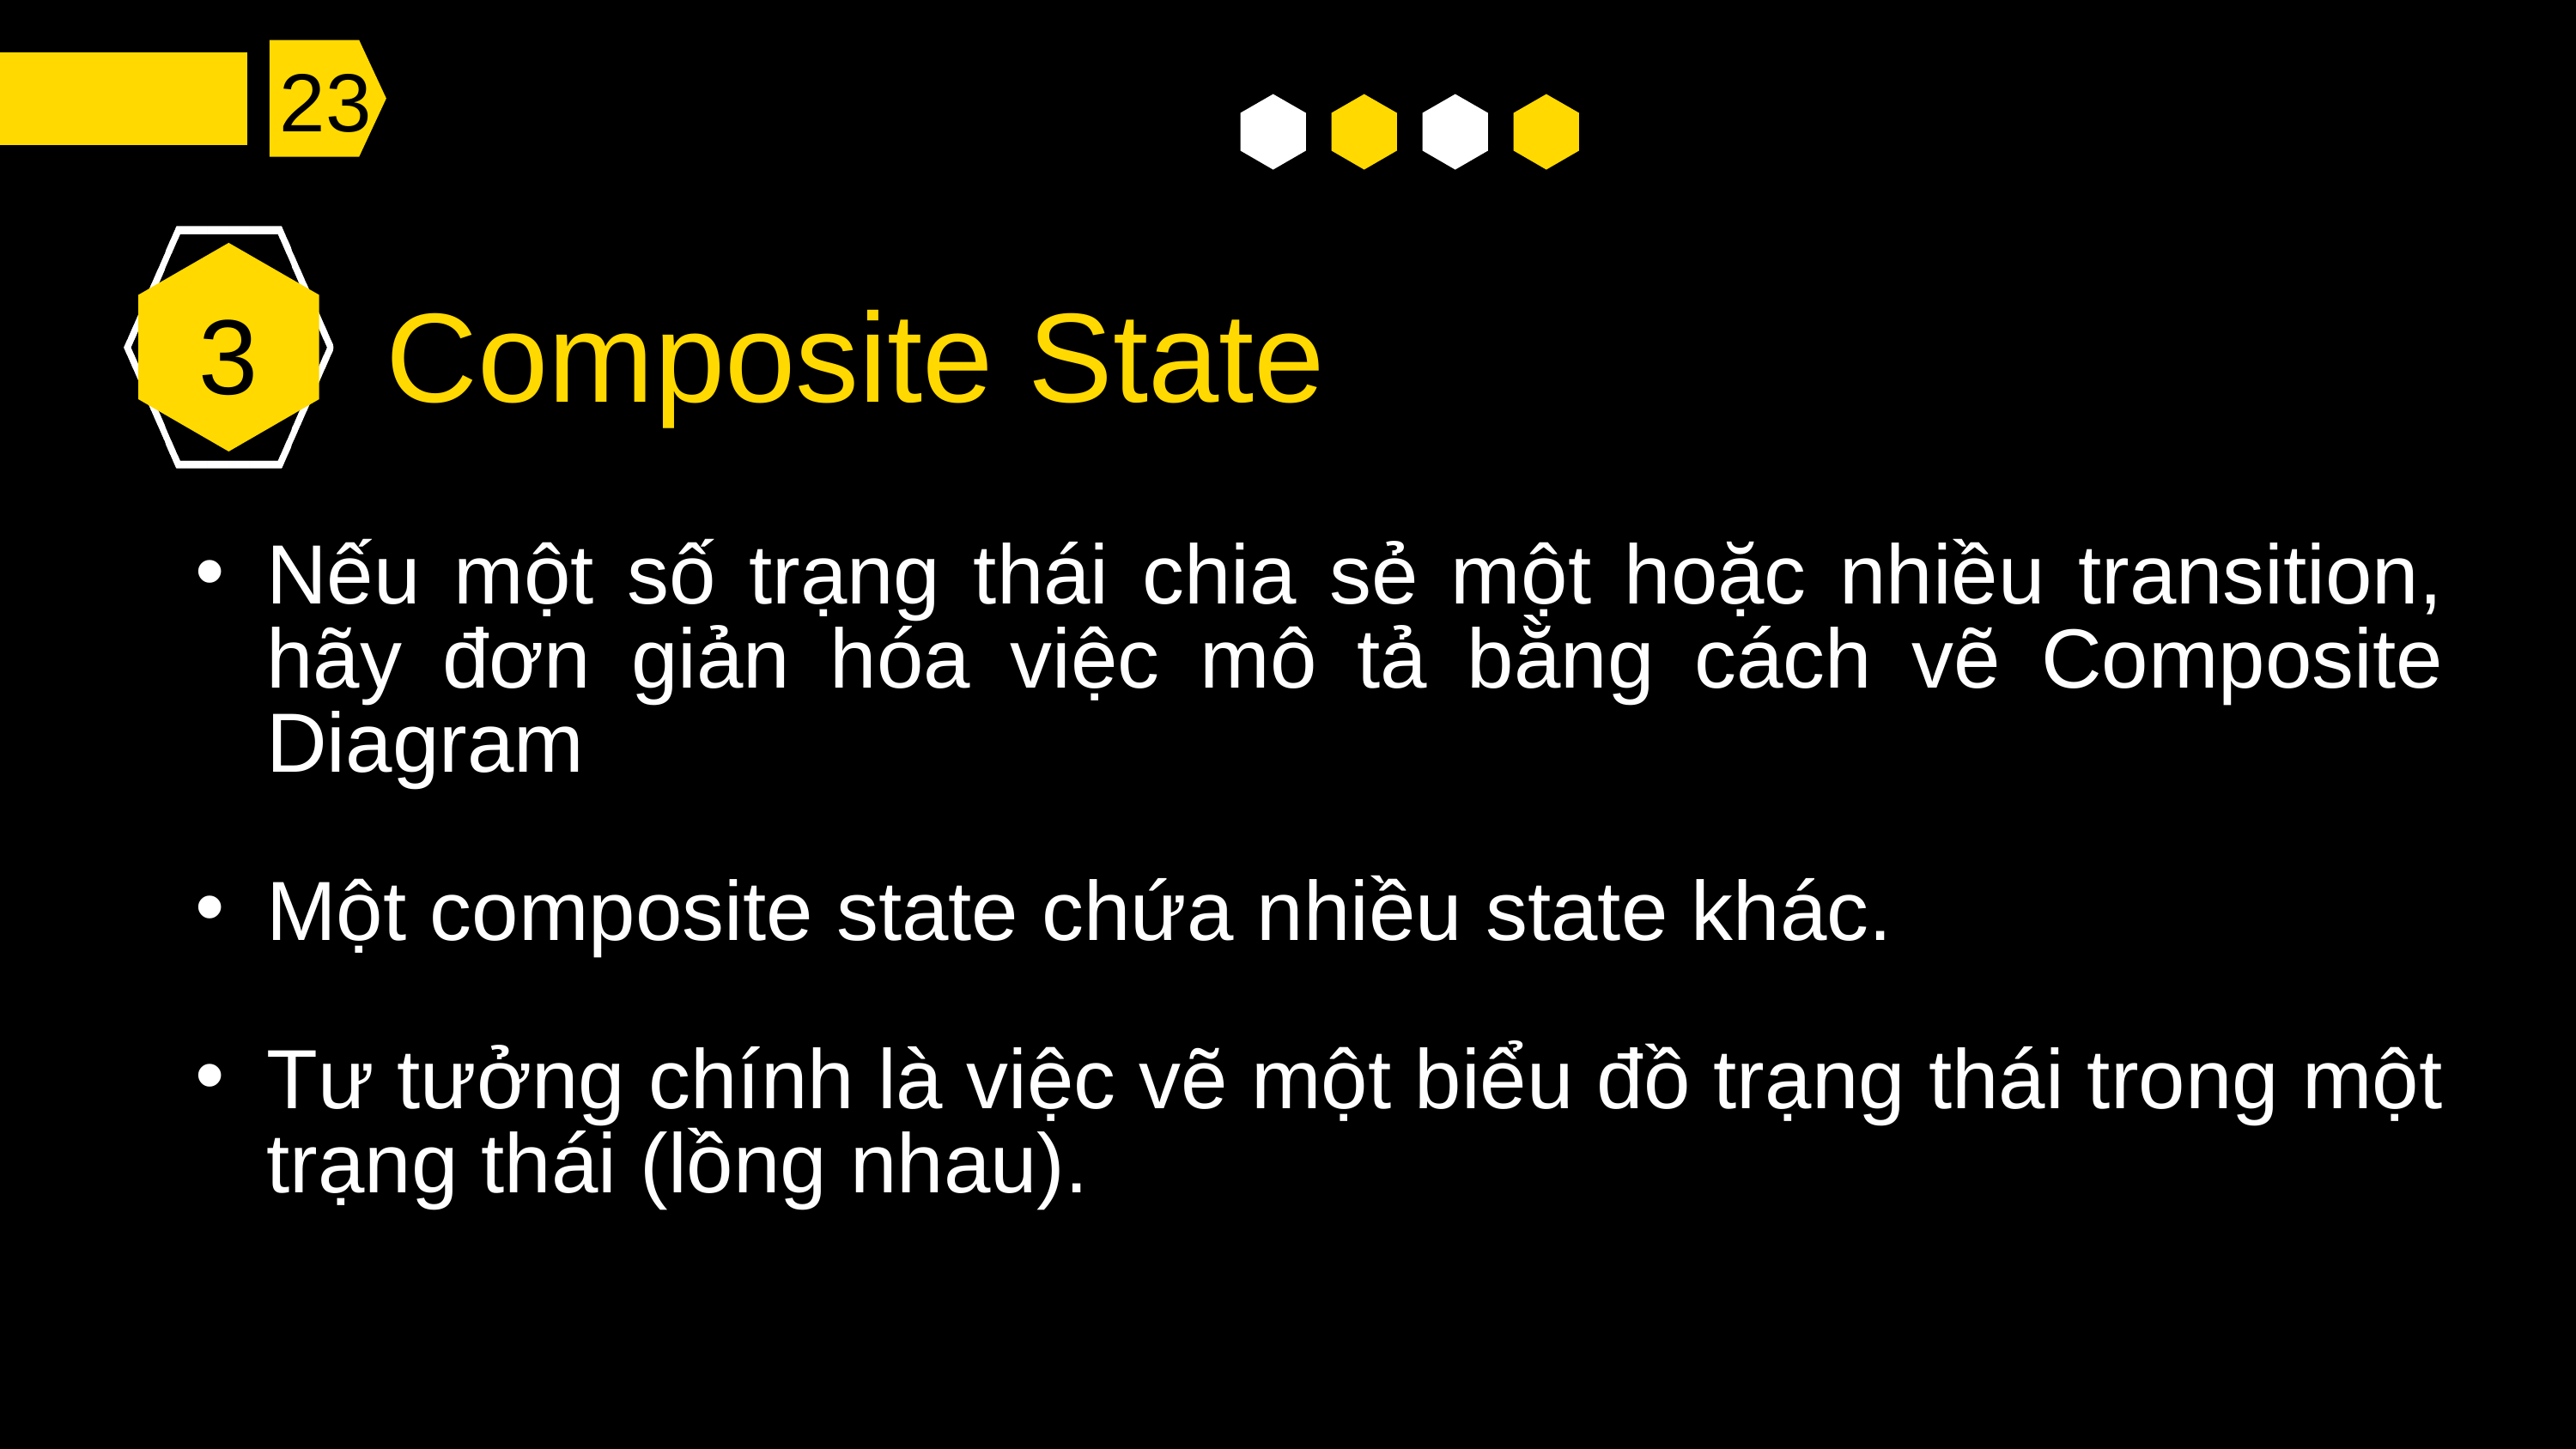

23

Composite State
3
Nếu một số trạng thái chia sẻ một hoặc nhiều transition, hãy đơn giản hóa việc mô tả bằng cách vẽ Composite Diagram

Một composite state chứa nhiều state khác.

Tư tưởng chính là việc vẽ một biểu đồ trạng thái trong một trạng thái (lồng nhau).